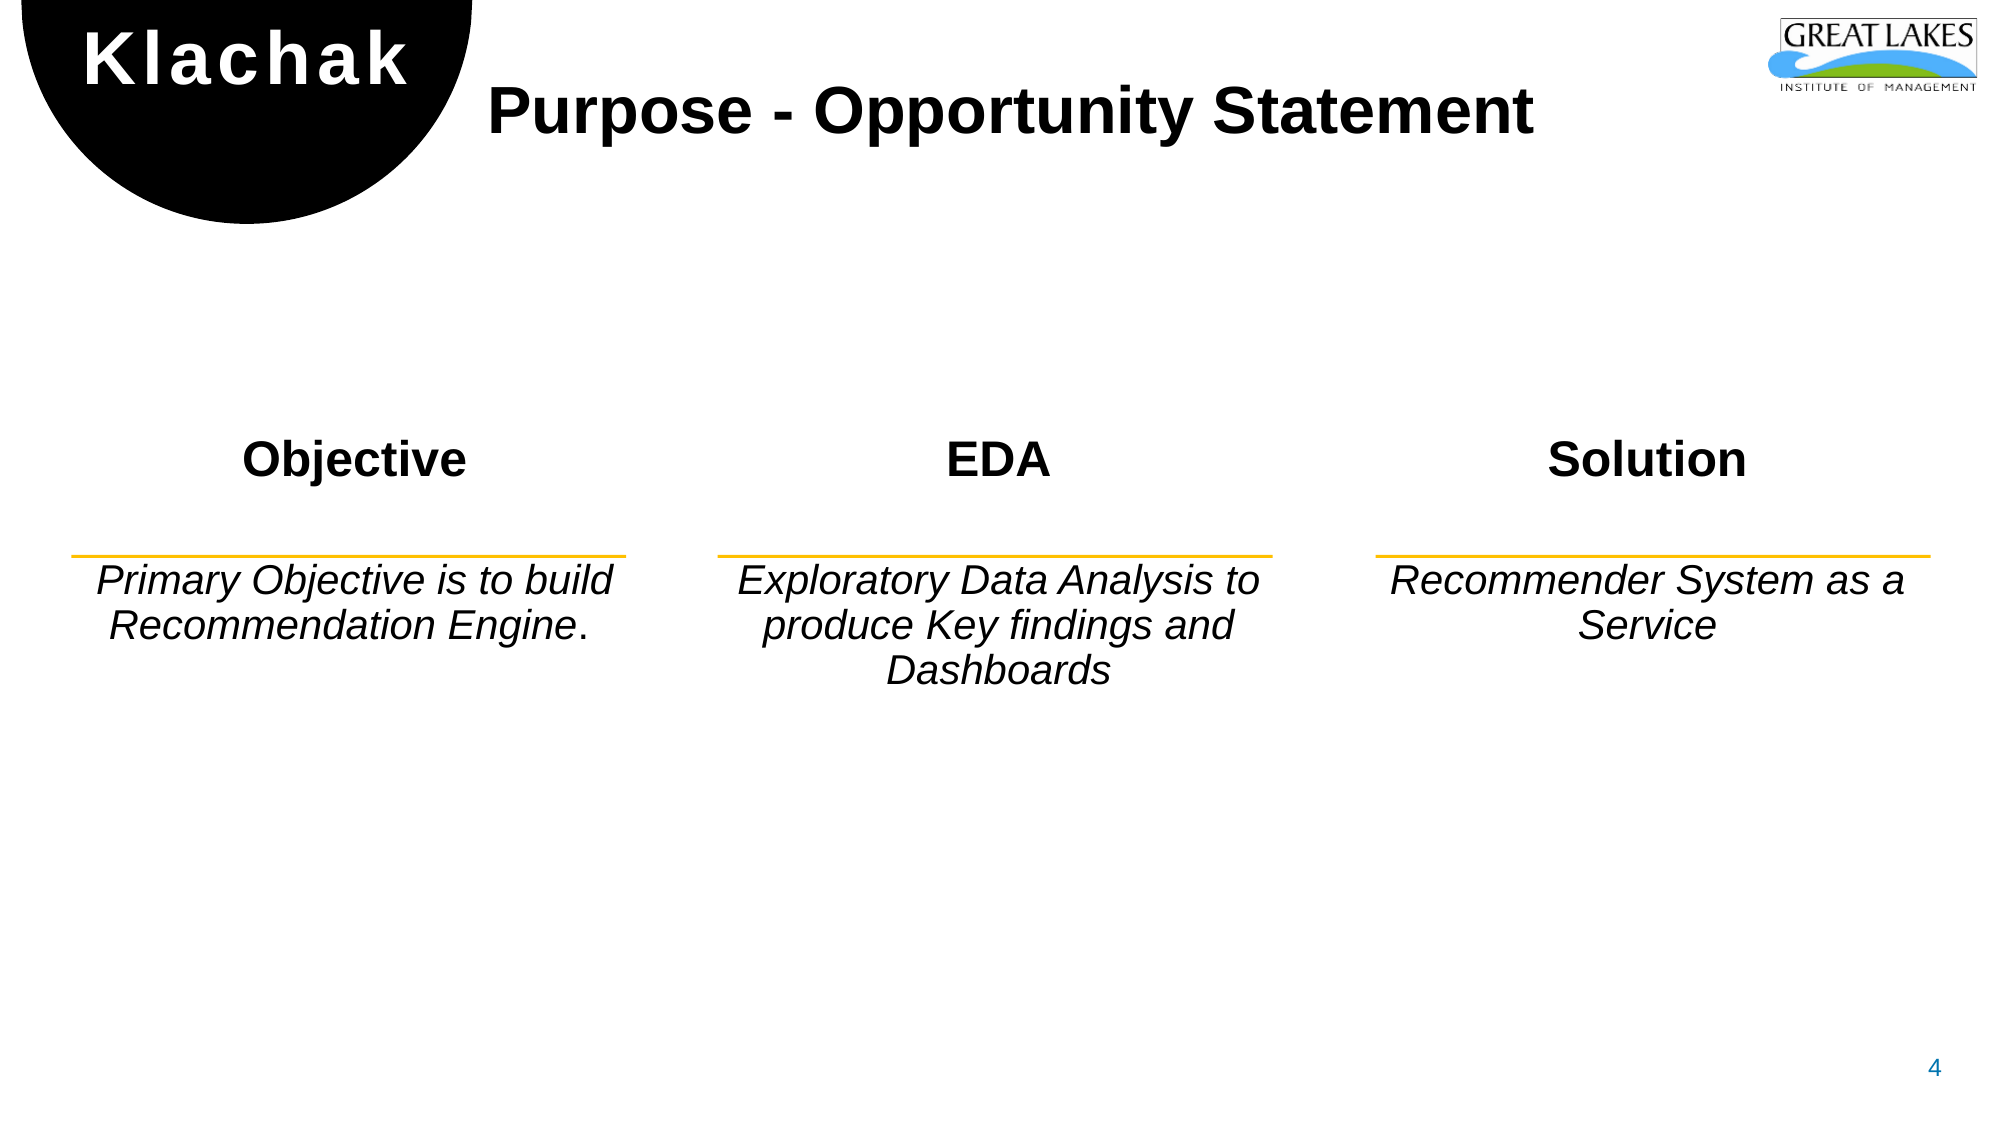

# Klachak
Purpose - Opportunity Statement
Objective
Primary Objective is to build Recommendation Engine.
EDA
Exploratory Data Analysis to produce Key findings and Dashboards
Solution
Recommender System as a Service

4